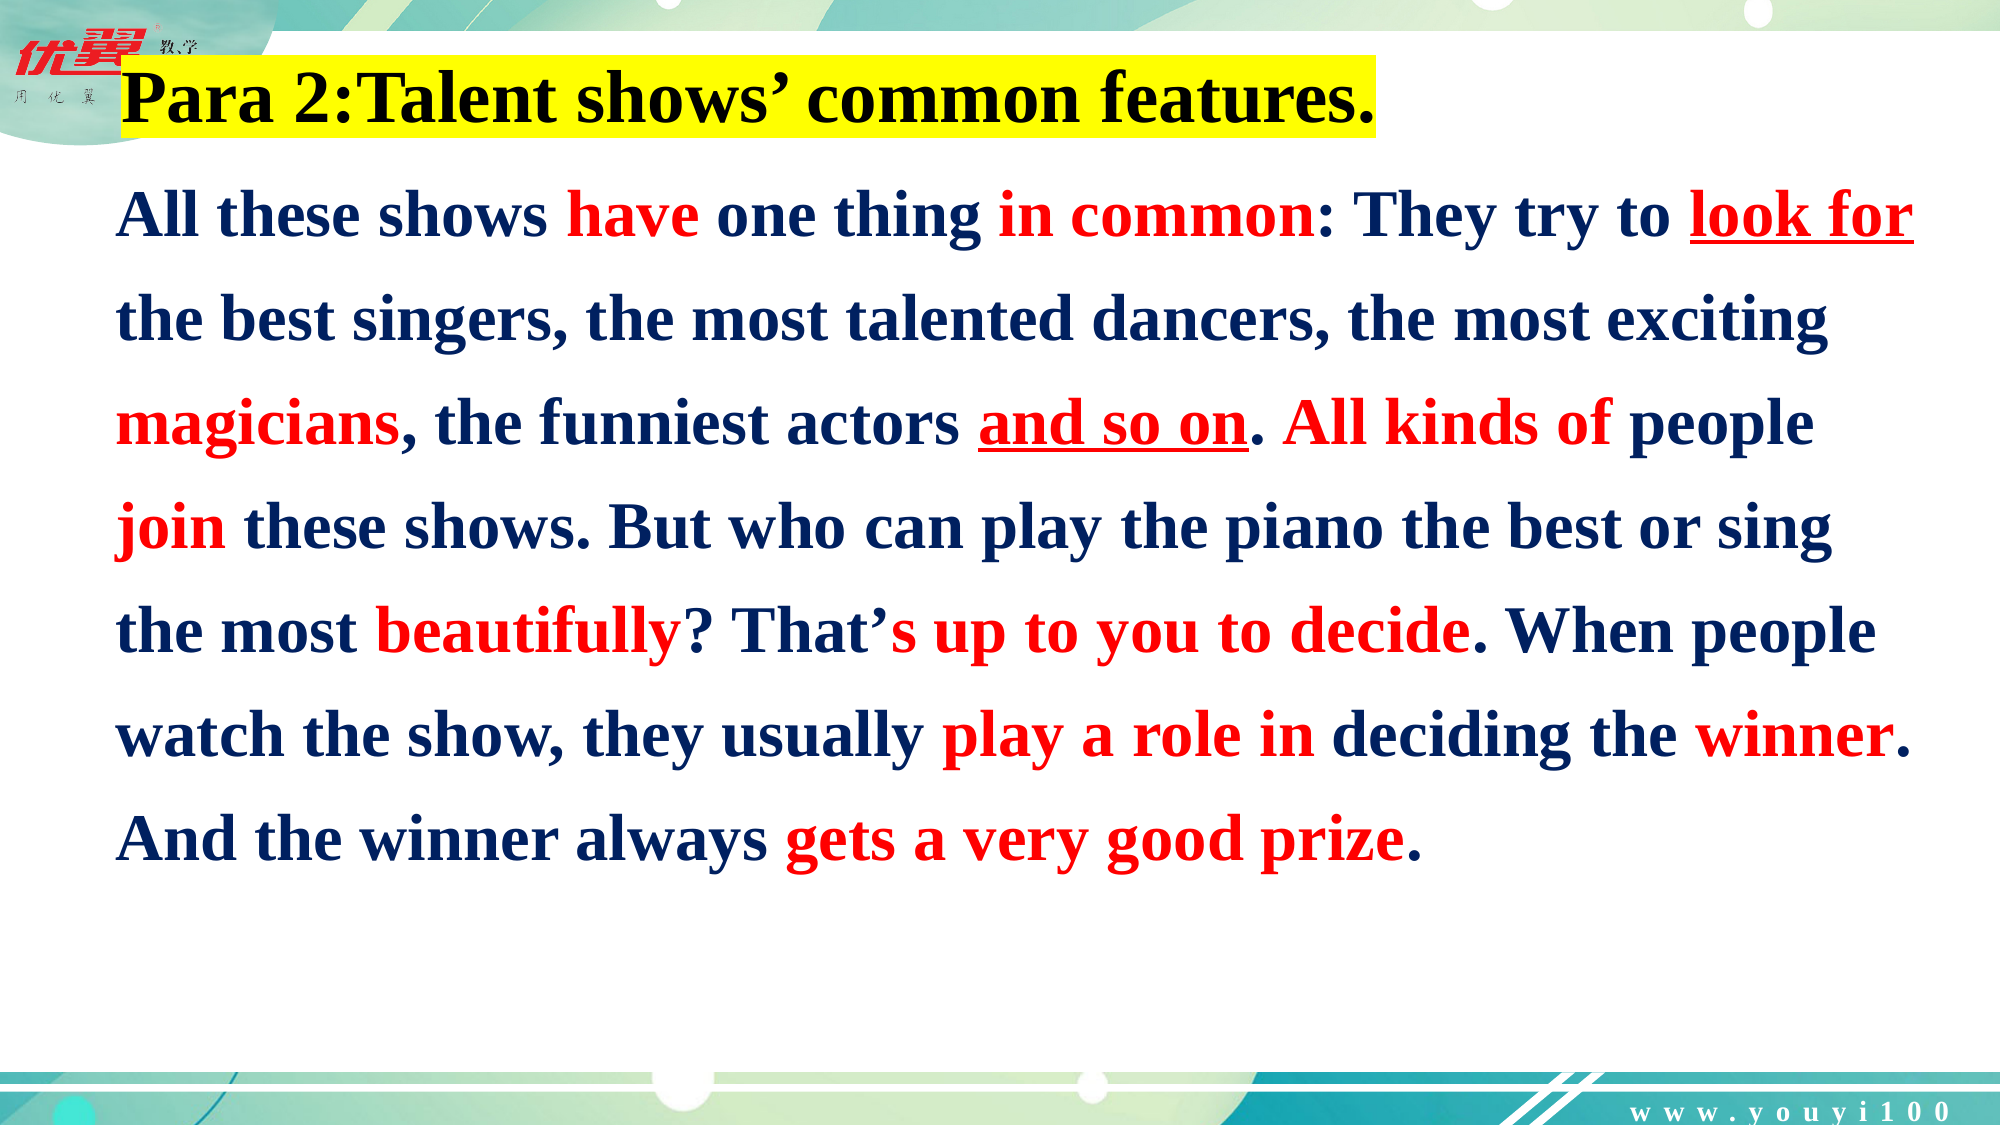

Para 2:Talent shows’ common features.
All these shows have one thing in common: They try to look for the best singers, the most talented dancers, the most exciting magicians, the funniest actors and so on. All kinds of people join these shows. But who can play the piano the best or sing the most beautifully? That’s up to you to decide. When people watch the show, they usually play a role in deciding the winner. And the winner always gets a very good prize.